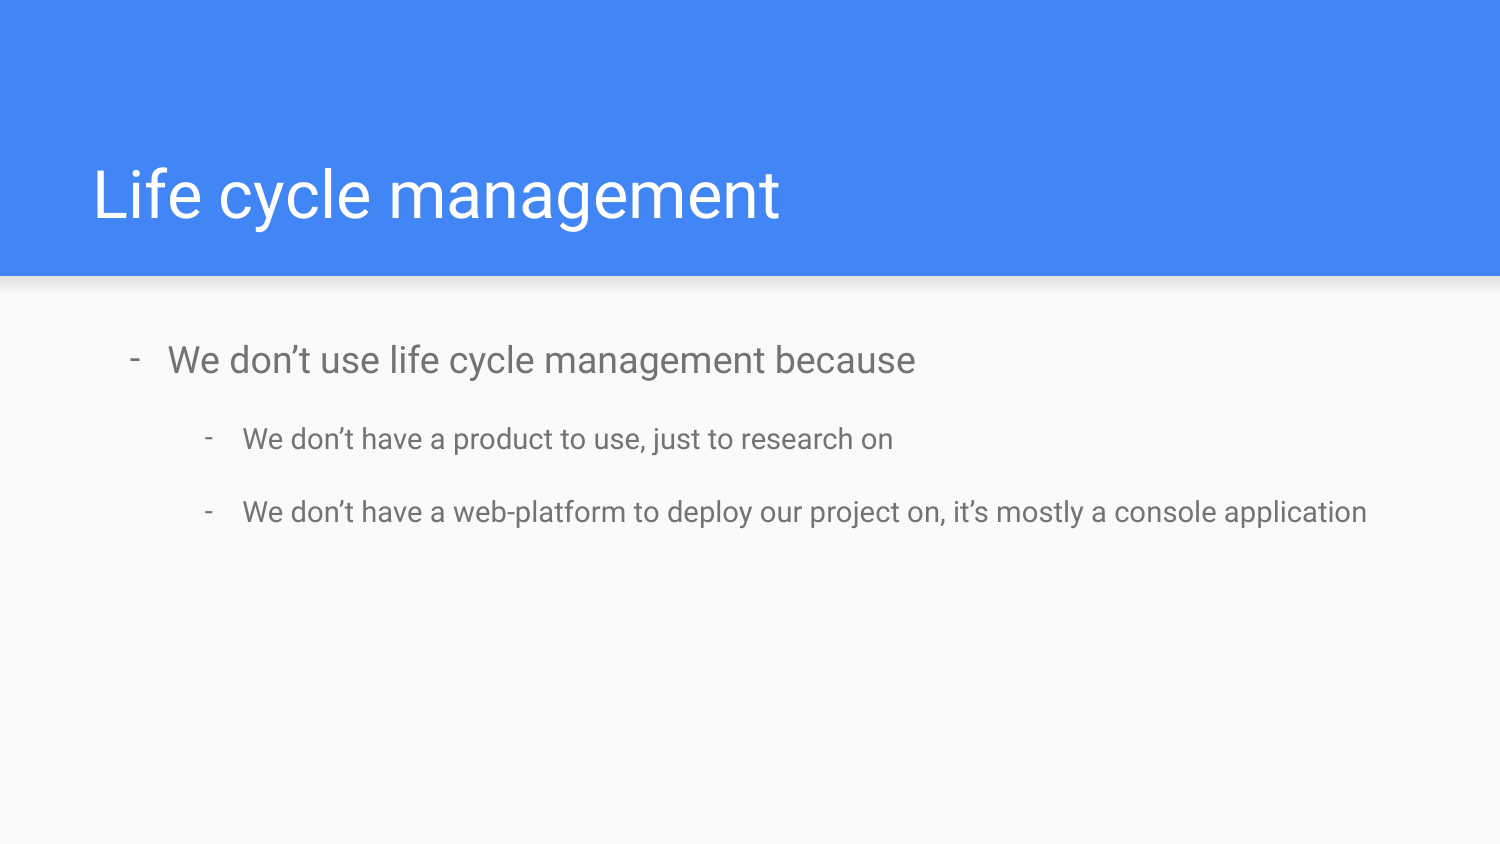

# Life cycle management
We don’t use life cycle management because
We don’t have a product to use, just to research on
We don’t have a web-platform to deploy our project on, it’s mostly a console application